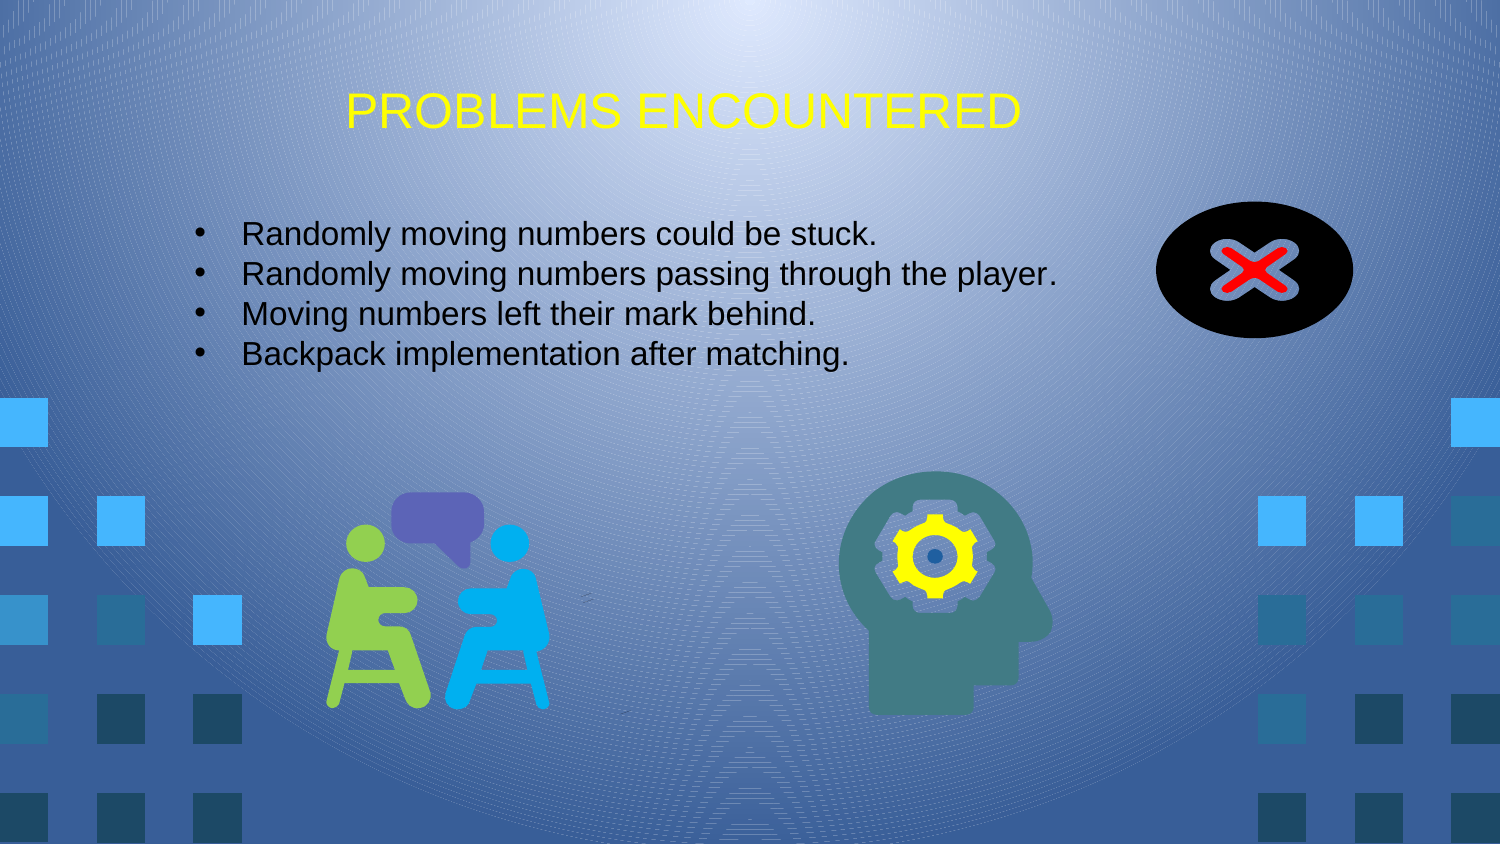

# PROBLEMS ENCOUNTERED
Randomly moving numbers could be stuck.
Randomly moving numbers passing through the player.
Moving numbers left their mark behind.
Backpack implementation after matching.